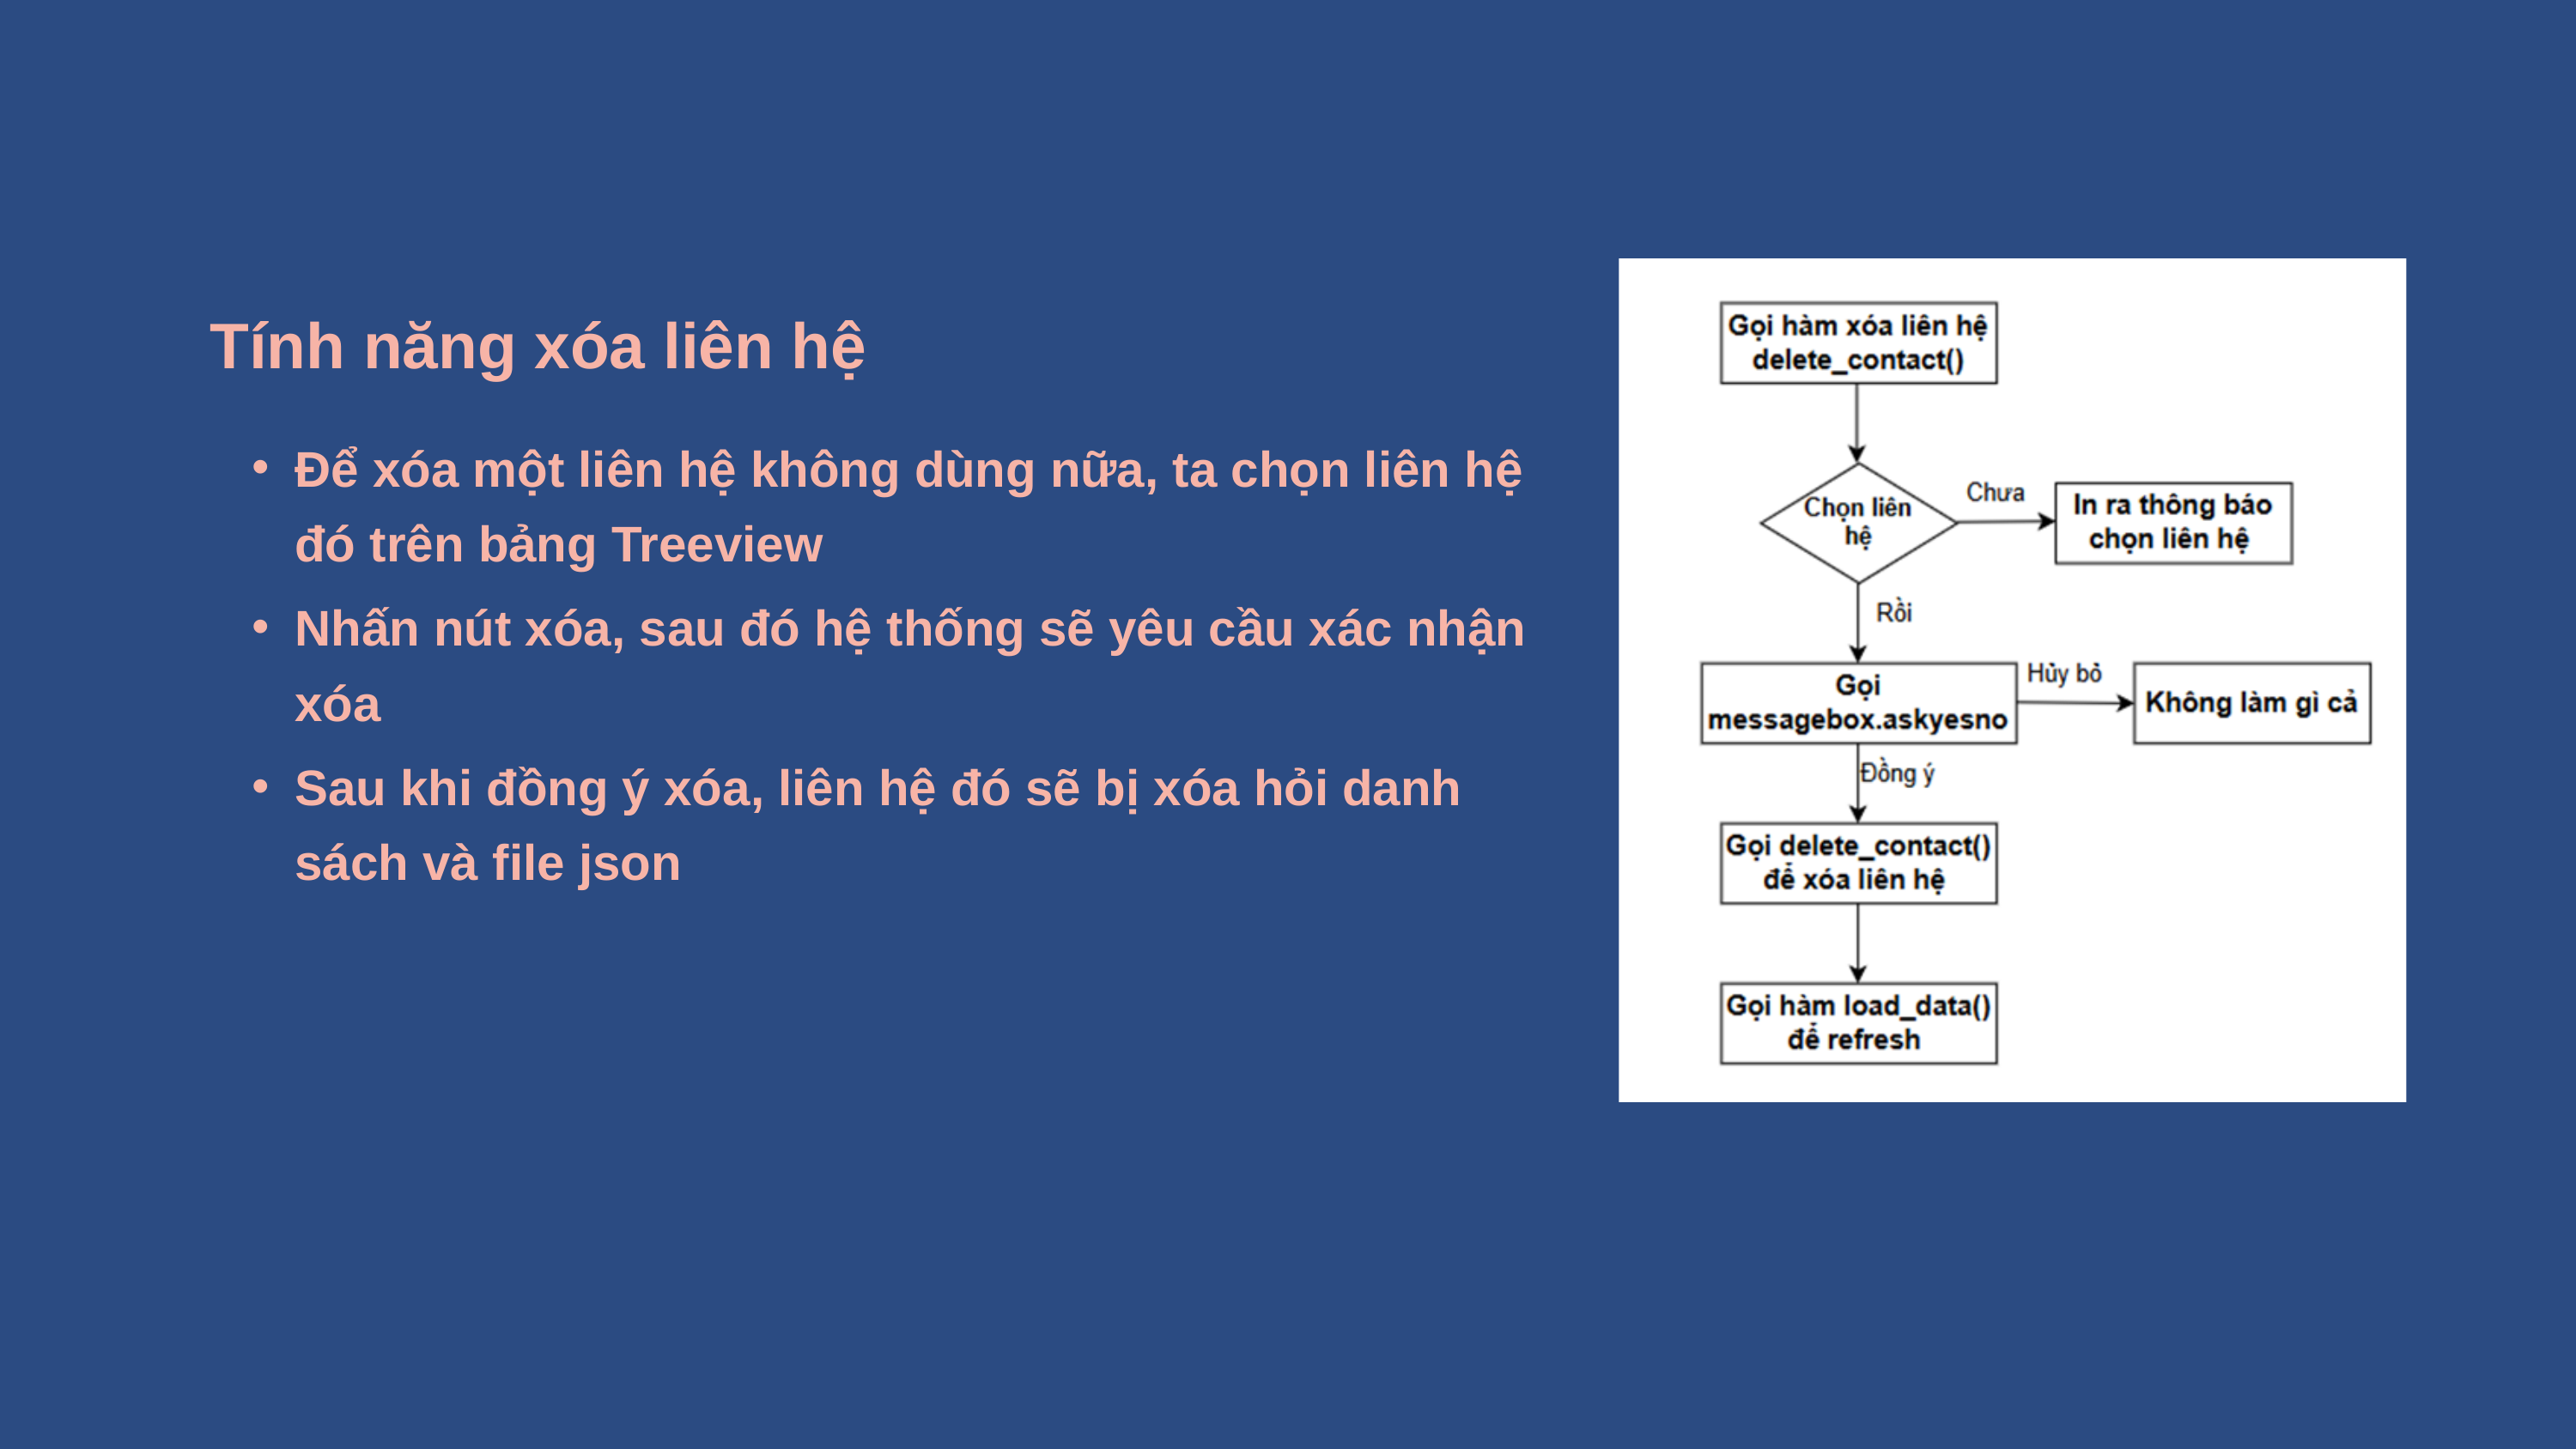

Tính năng xóa liên hệ
Để xóa một liên hệ không dùng nữa, ta chọn liên hệ đó trên bảng Treeview
Nhấn nút xóa, sau đó hệ thống sẽ yêu cầu xác nhận xóa
Sau khi đồng ý xóa, liên hệ đó sẽ bị xóa hỏi danh sách và file json